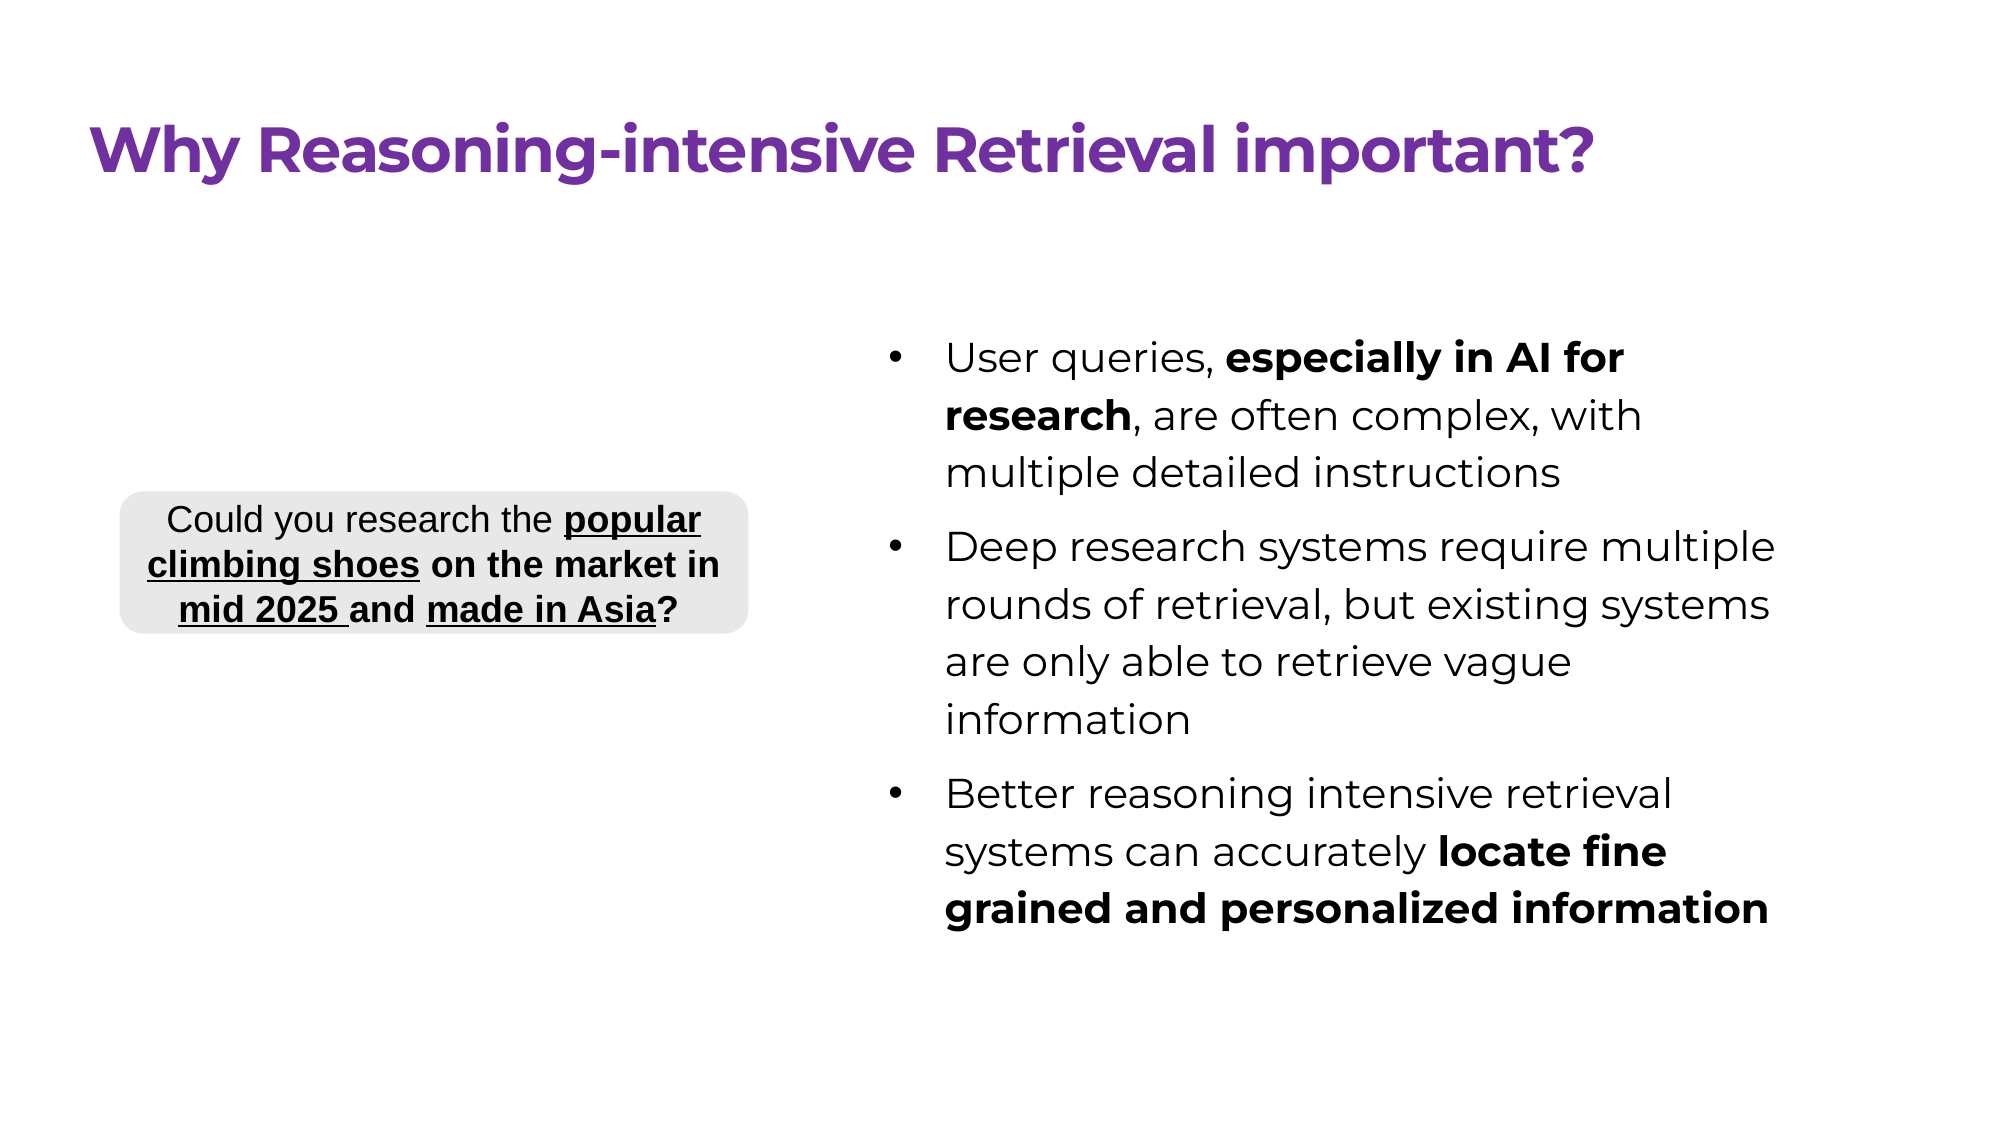

Why Reasoning-intensive Retrieval important?
User queries, especially in AI for research, are often complex, with multiple detailed instructions
Deep research systems require multiple rounds of retrieval, but existing systems are only able to retrieve vague information
Better reasoning intensive retrieval systems can accurately locate fine grained and personalized information
Could you research the popular climbing shoes on the market in mid 2025 and made in Asia?